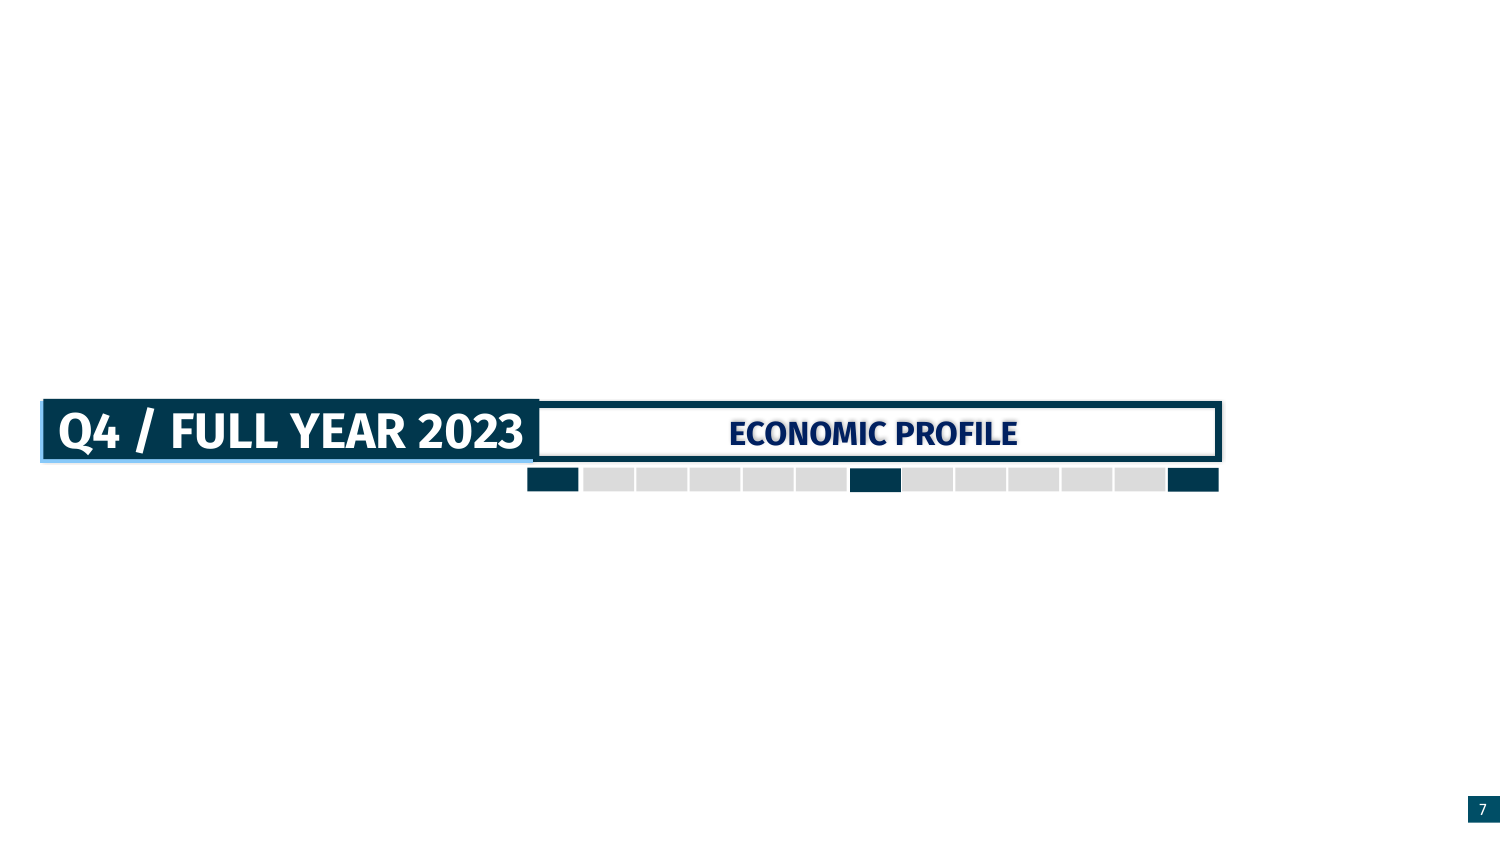

Q4 / full Year 2023

Economic Profile

7